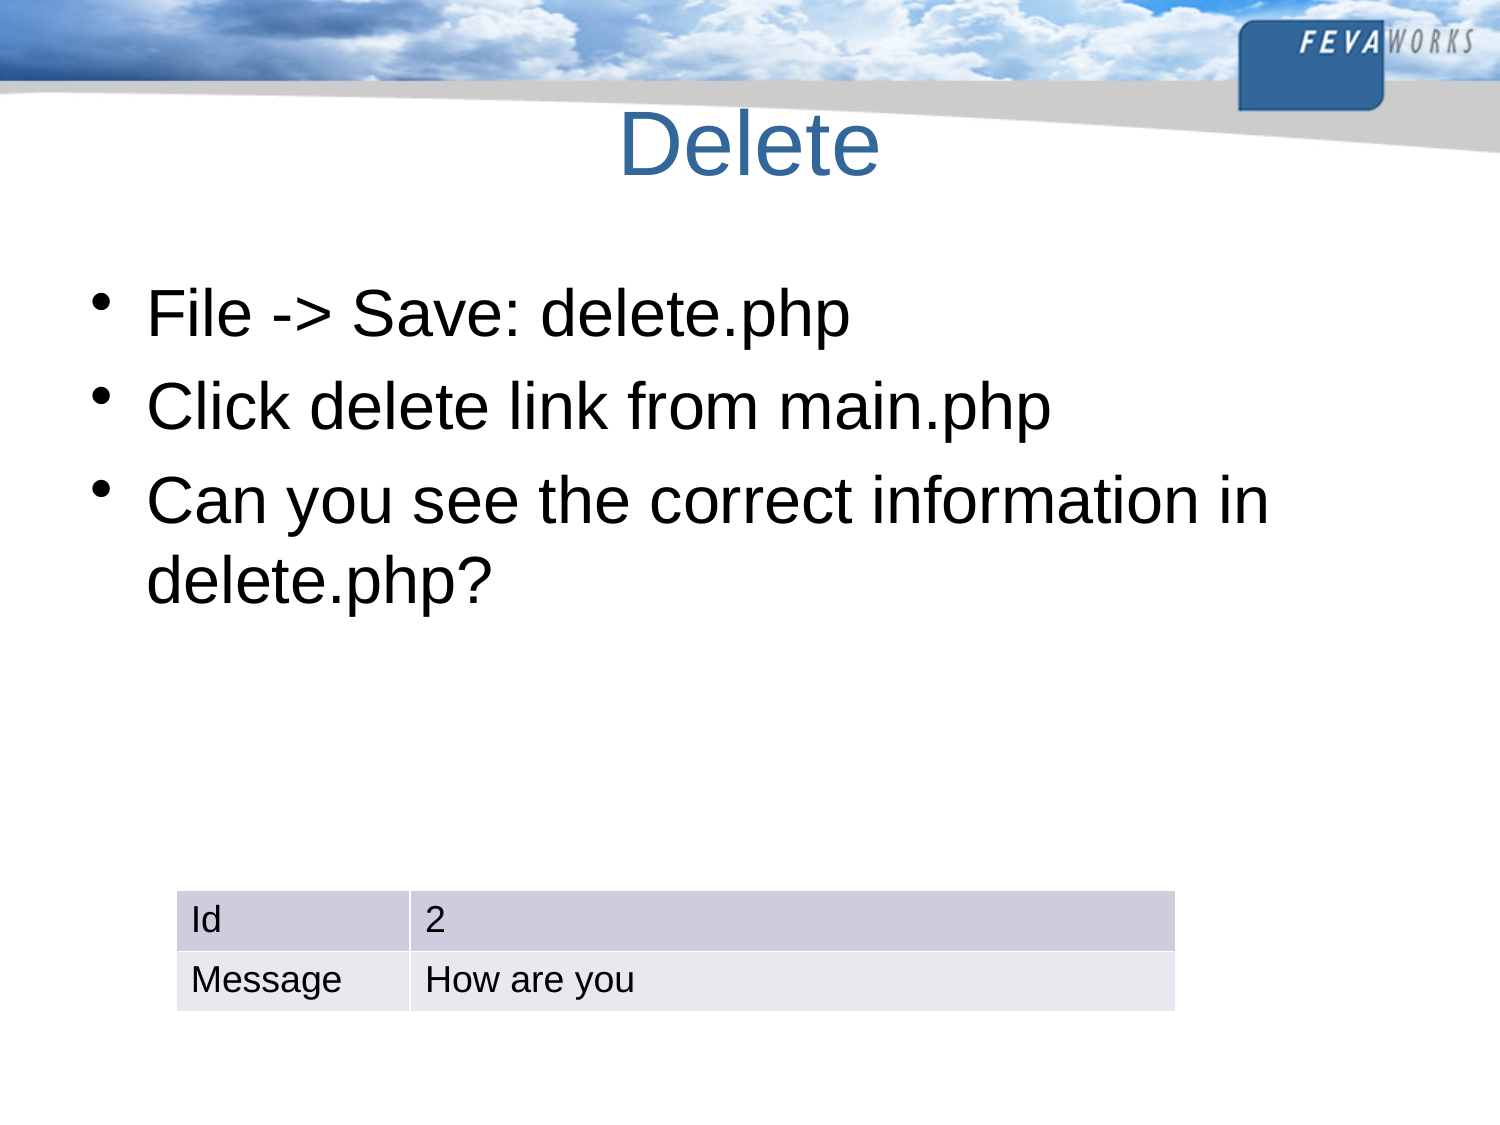

# Delete
File -> Save: delete.php
Click delete link from main.php
Can you see the correct information in delete.php?
| Id | 2 |
| --- | --- |
| Message | How are you |